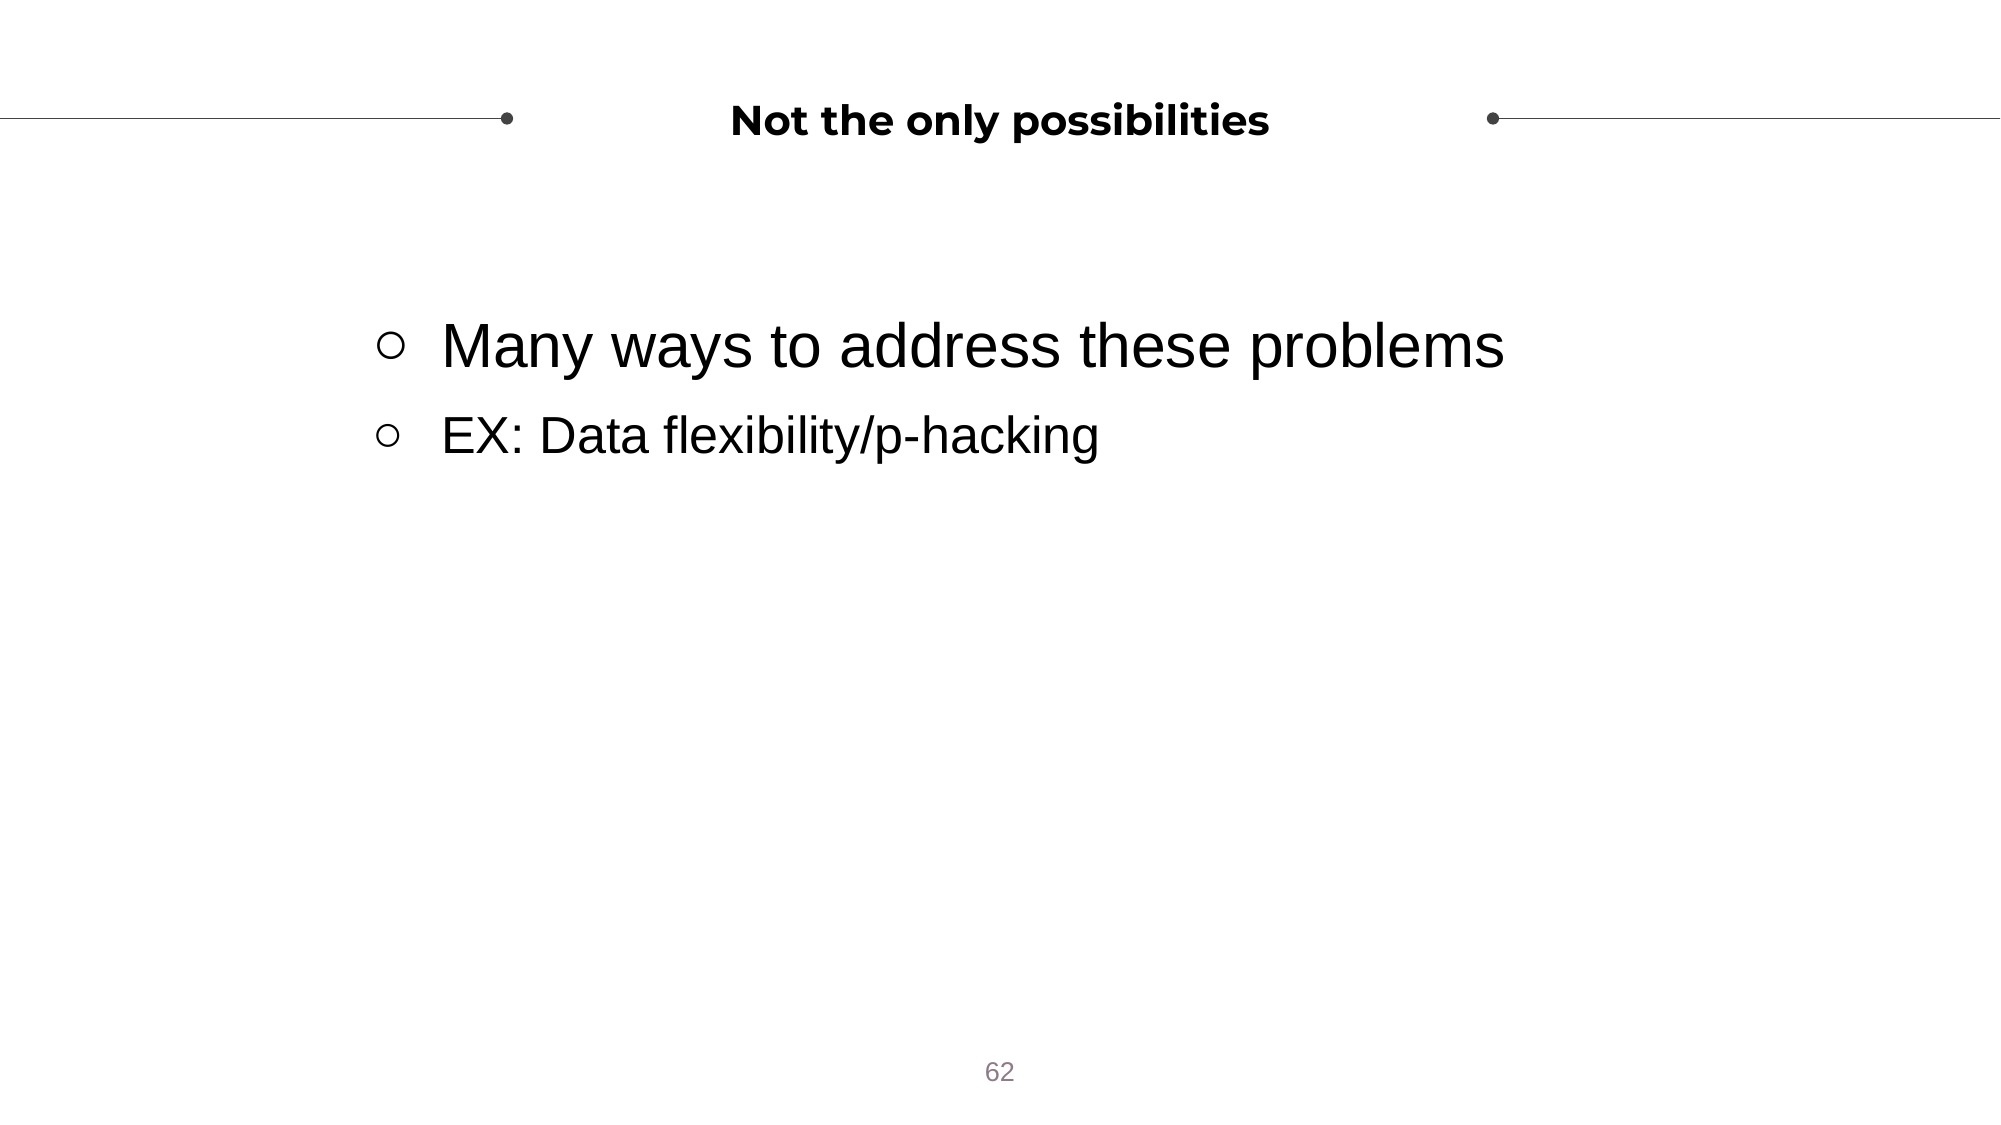

# Not the only possibilities

Many ways to address these problems
EX: Data flexibility/p-hacking
62